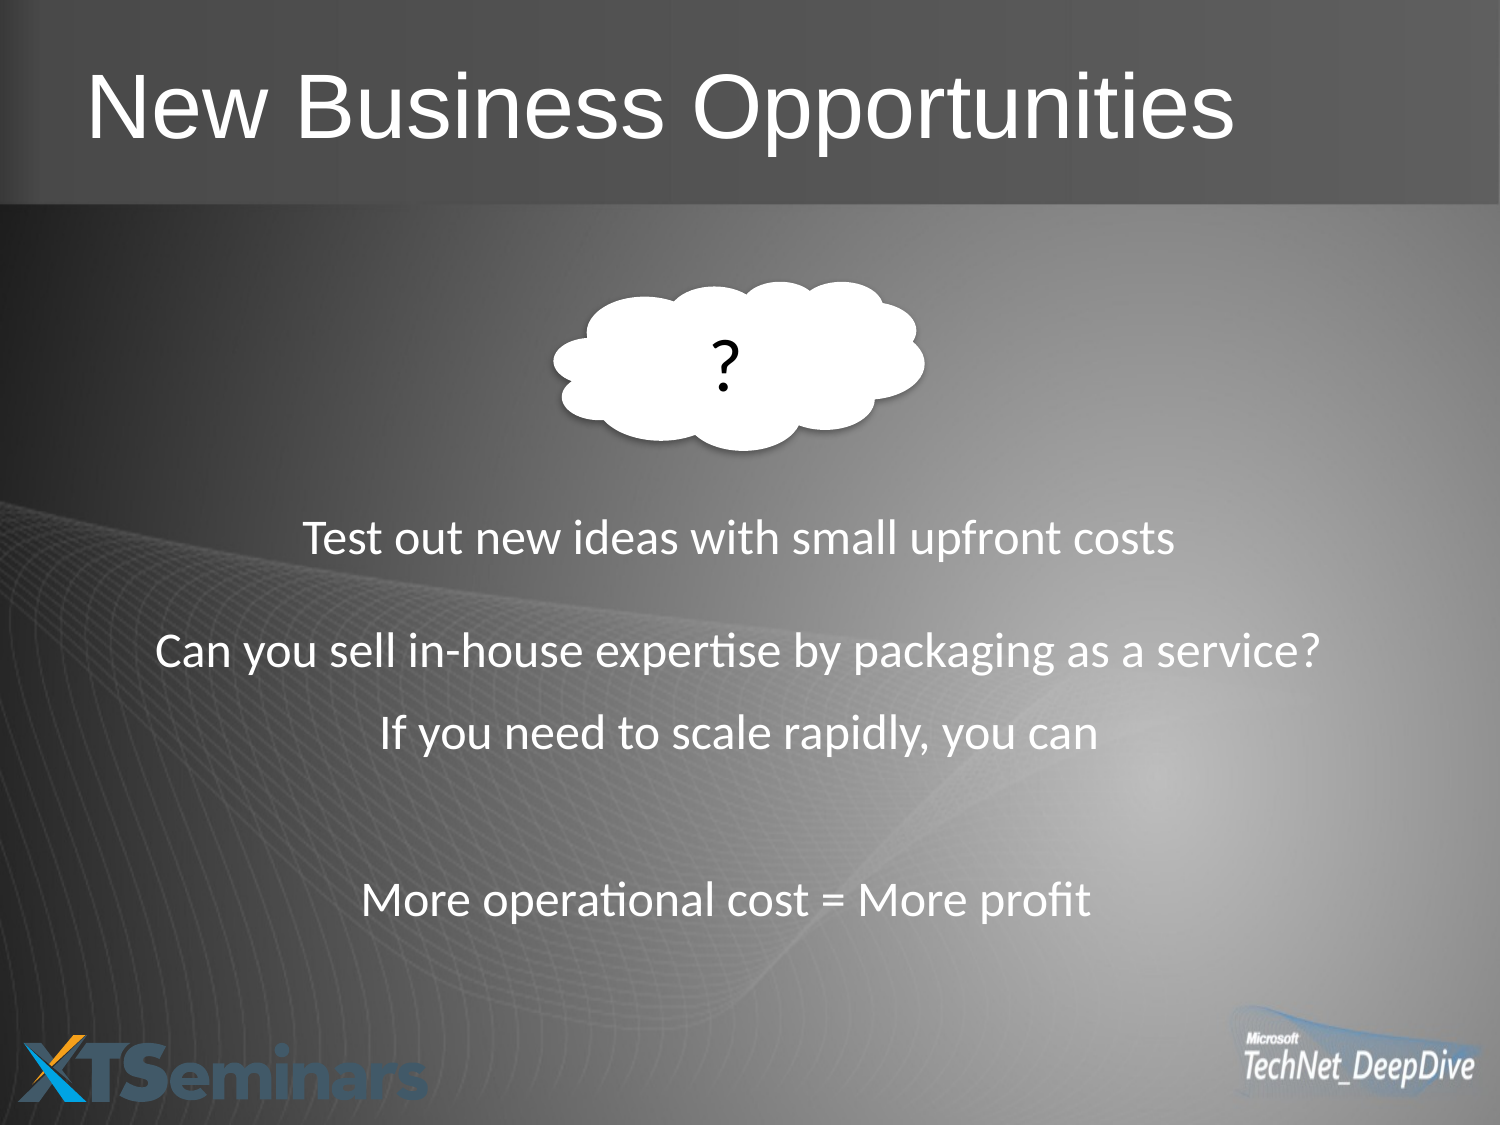

# New Business Opportunities
?
Test out new ideas with small upfront costs
Can you sell in-house expertise by packaging as a service?
If you need to scale rapidly, you can
More operational cost = More profit